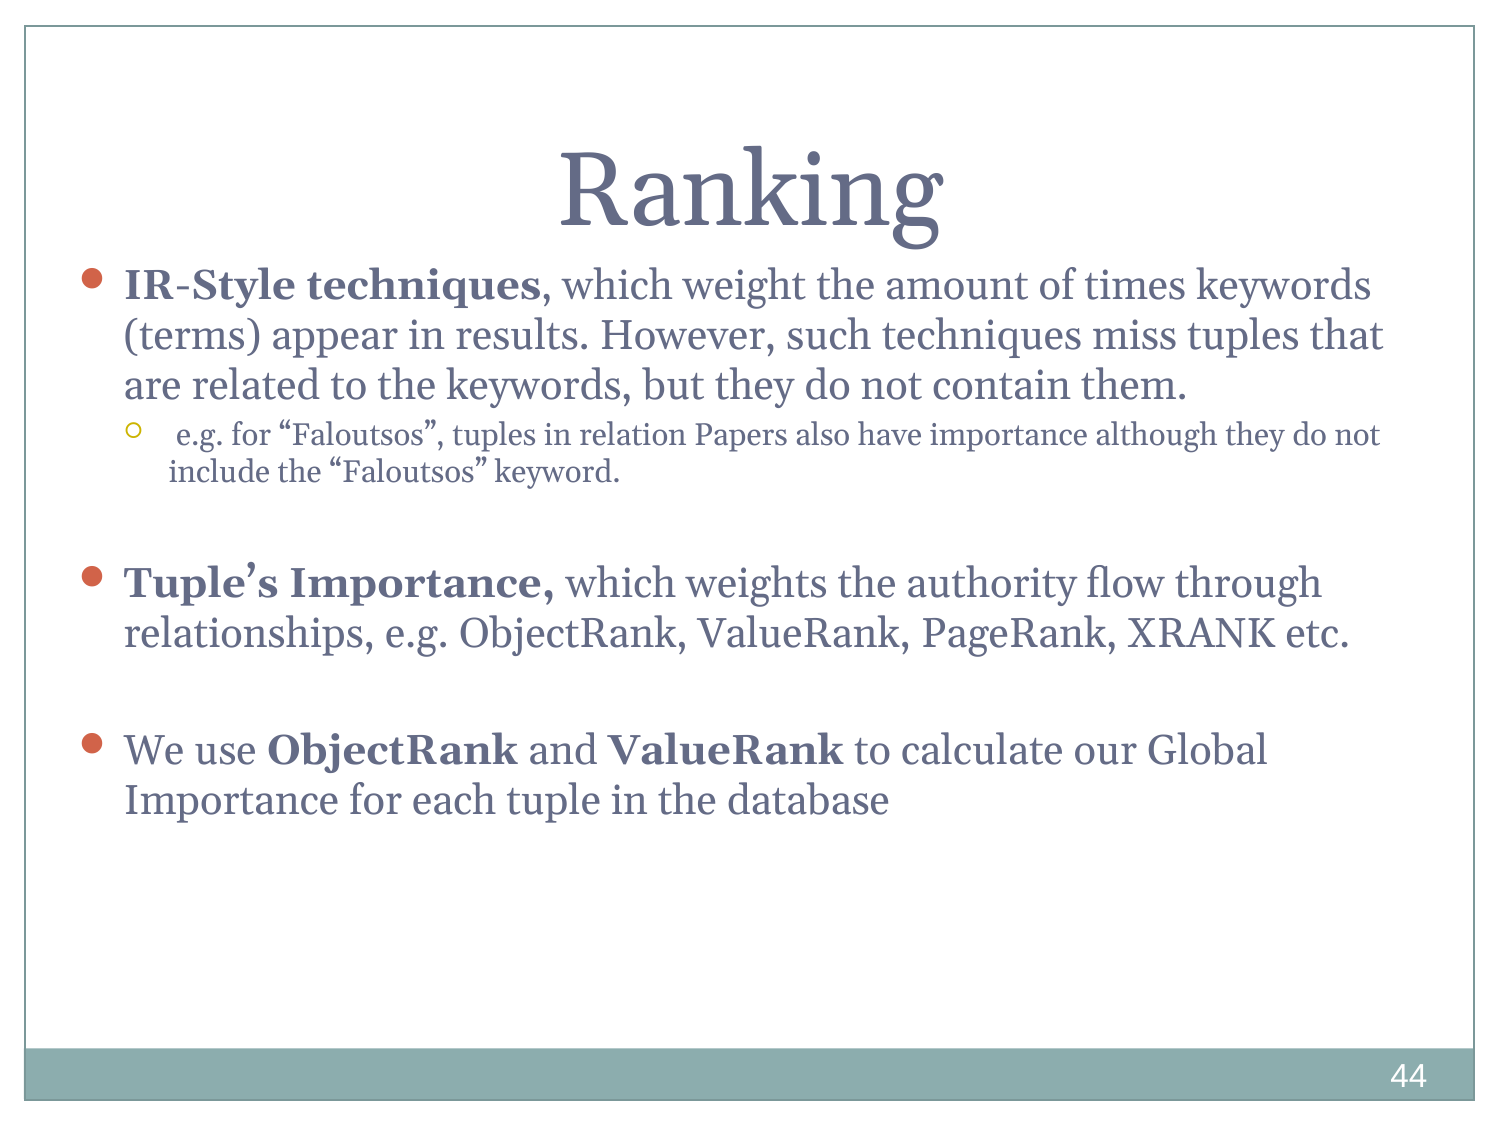

Ranking
IR-Style techniques, which weight the amount of times keywords (terms) appear in results. However, such techniques miss tuples that are related to the keywords, but they do not contain them.
 e.g. for “Faloutsos”, tuples in relation Papers also have importance although they do not include the “Faloutsos” keyword.

Tuple’s Importance, which weights the authority flow through relationships, e.g. ObjectRank, ValueRank, PageRank, XRANK etc.

We use ObjectRank and ValueRank to calculate our Global Importance for each tuple in the database
44